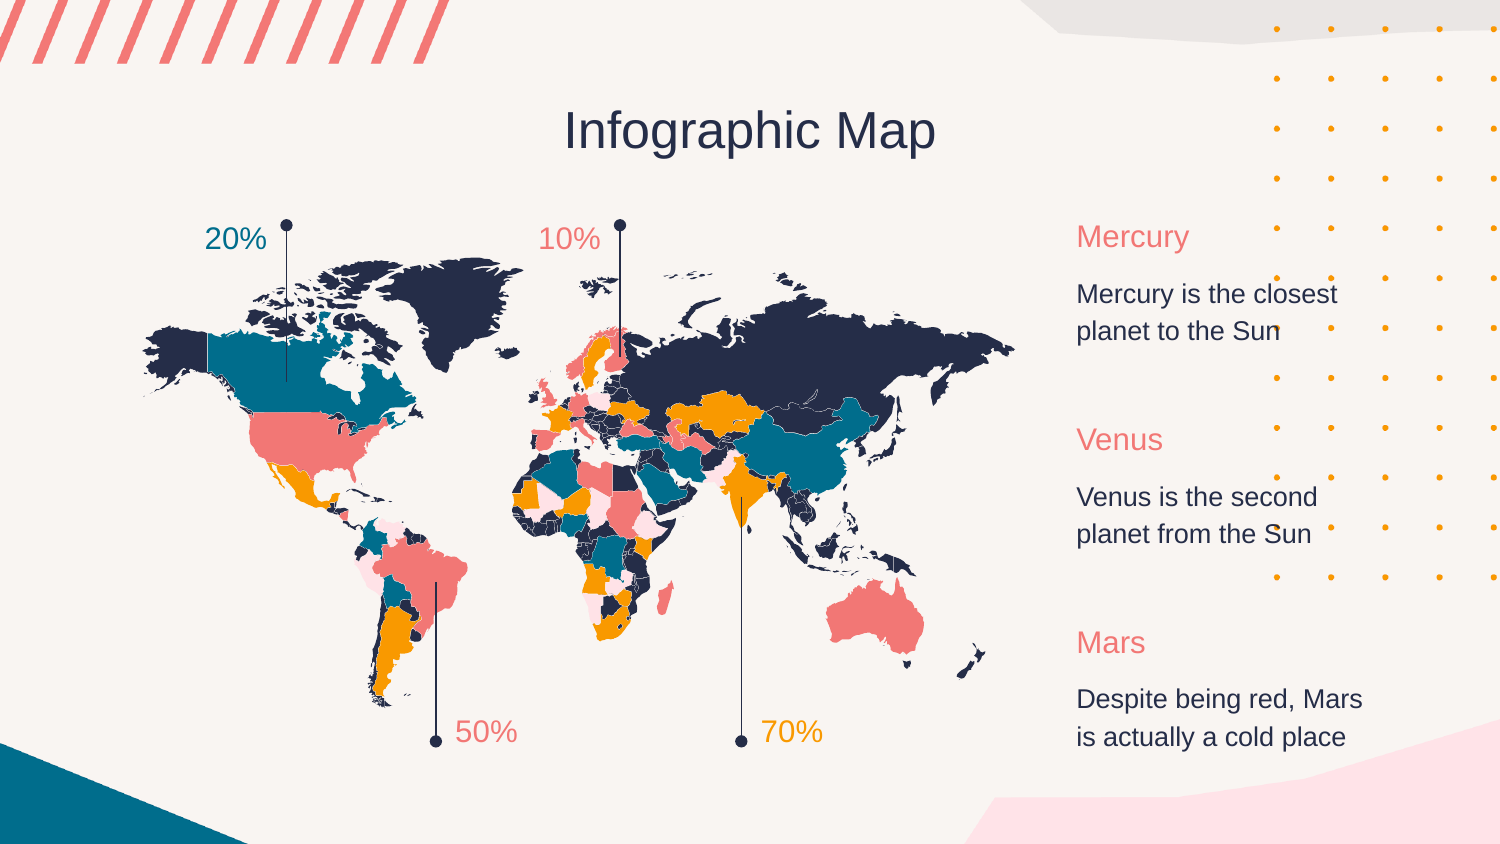

Infographic Map
# Mercury
20%
10%
Mercury is the closest planet to the Sun

Venus
Venus is the second planet from the Sun
Mars
Despite being red, Mars is actually a cold place
50%
70%